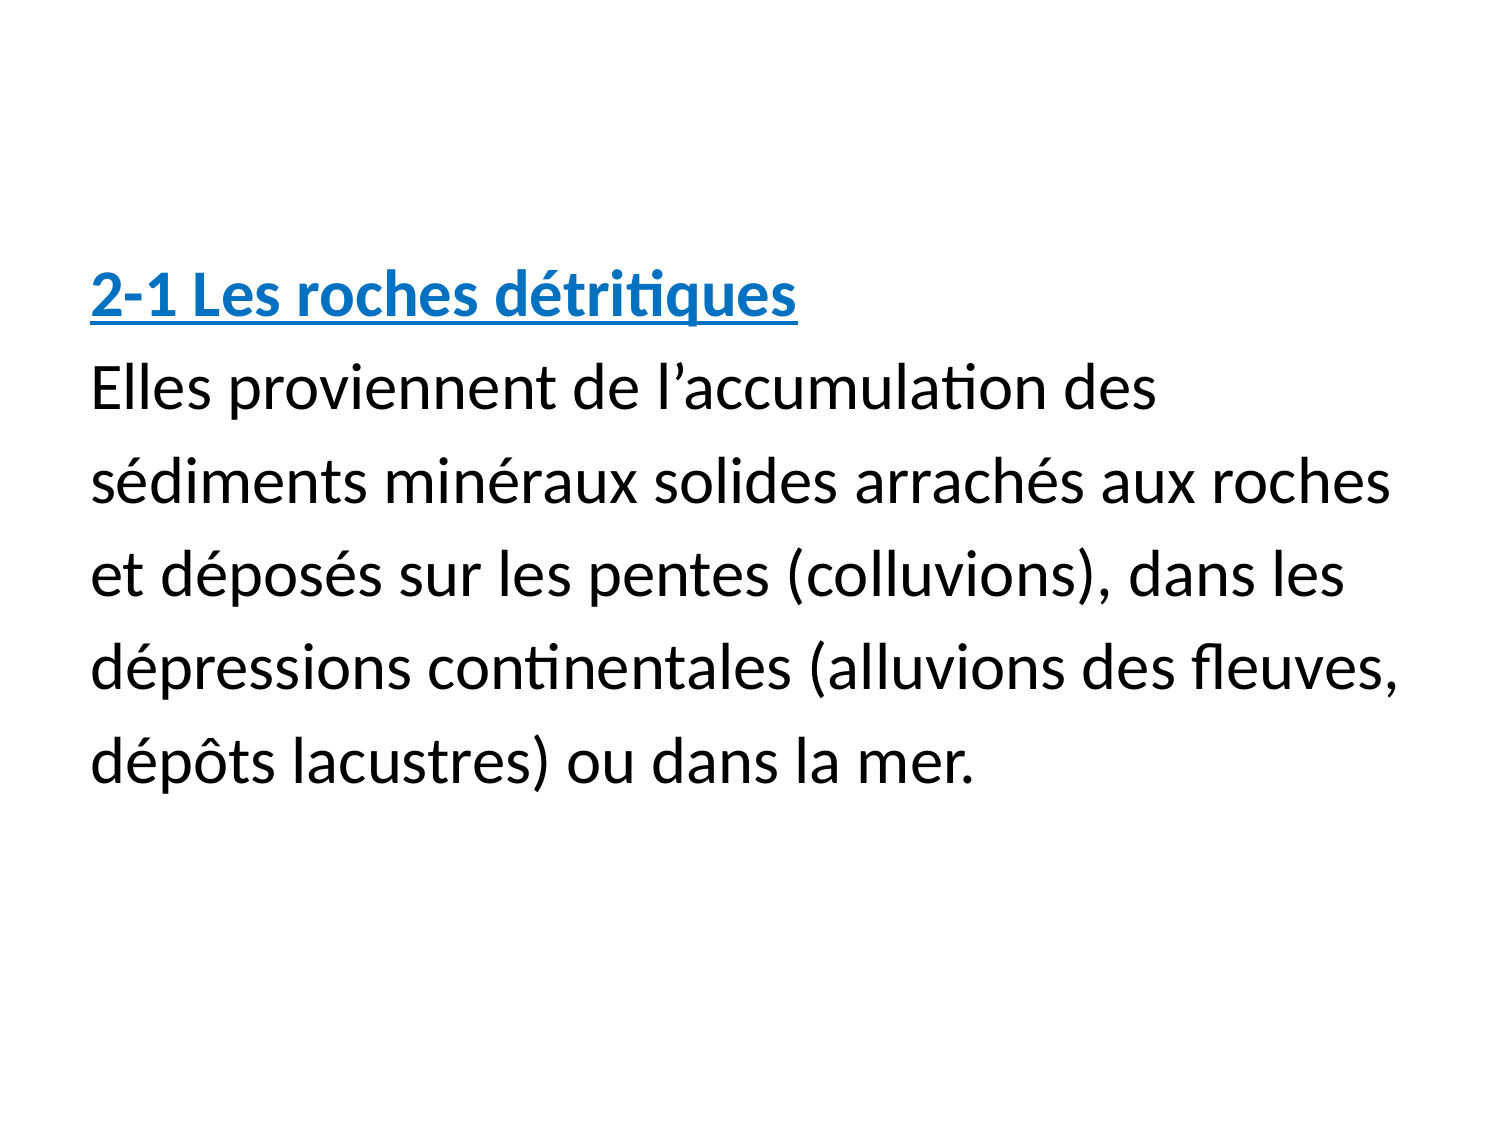

2-1 Les roches détritiques
Elles proviennent de l’accumulation des
sédiments minéraux solides arrachés aux roches
et déposés sur les pentes (colluvions), dans les
dépressions continentales (alluvions des fleuves,
dépôts lacustres) ou dans la mer.